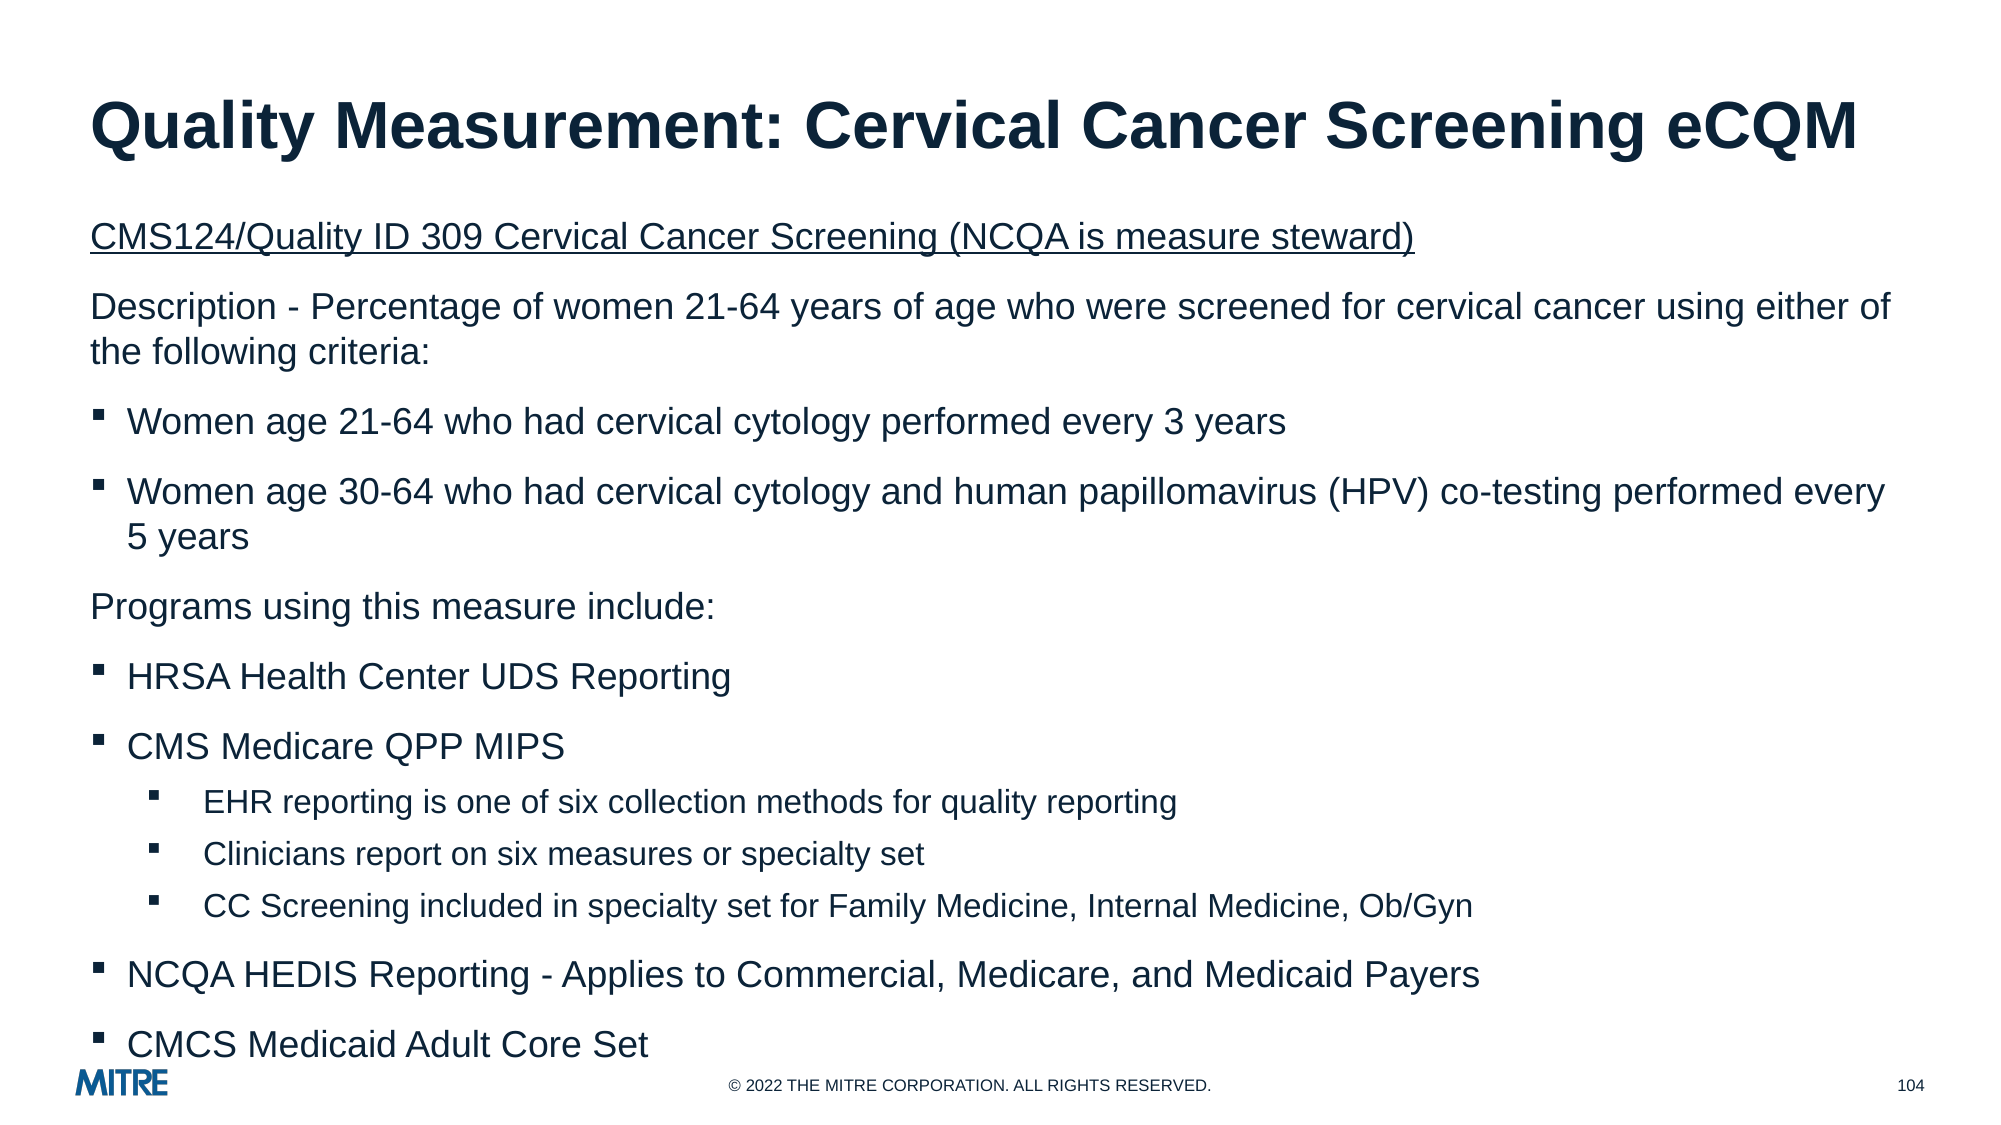

# Quality Measurement: Cervical Cancer Screening eCQM
CMS124/Quality ID 309 Cervical Cancer Screening (NCQA is measure steward)
Description - Percentage of women 21-64 years of age who were screened for cervical cancer using either of the following criteria:
Women age 21-64 who had cervical cytology performed every 3 years
Women age 30-64 who had cervical cytology and human papillomavirus (HPV) co-testing performed every 5 years
Programs using this measure include:
HRSA Health Center UDS Reporting
CMS Medicare QPP MIPS
EHR reporting is one of six collection methods for quality reporting
Clinicians report on six measures or specialty set
CC Screening included in specialty set for Family Medicine, Internal Medicine, Ob/Gyn
NCQA HEDIS Reporting - Applies to Commercial, Medicare, and Medicaid Payers
CMCS Medicaid Adult Core Set
104